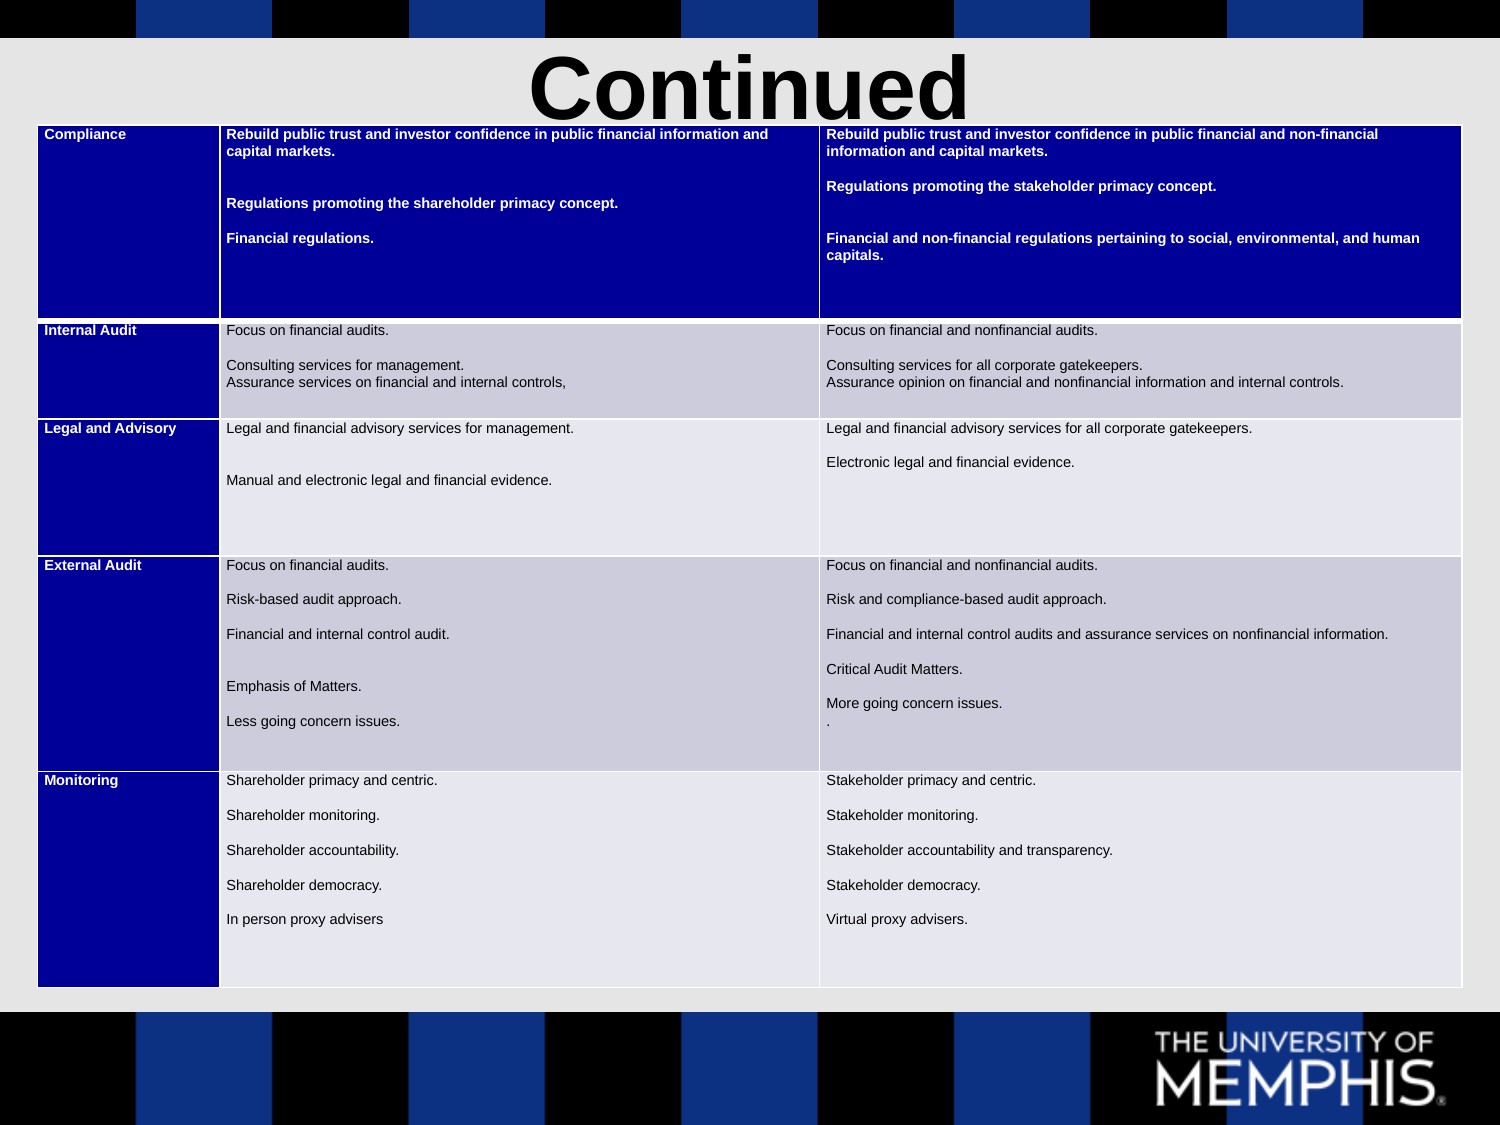

# Continued
| Compliance | Rebuild public trust and investor confidence in public financial information and capital markets.     Regulations promoting the shareholder primacy concept.   Financial regulations. | Rebuild public trust and investor confidence in public financial and non-financial information and capital markets.   Regulations promoting the stakeholder primacy concept.     Financial and non-financial regulations pertaining to social, environmental, and human capitals. |
| --- | --- | --- |
| Internal Audit | Focus on financial audits.   Consulting services for management. Assurance services on financial and internal controls, | Focus on financial and nonfinancial audits.   Consulting services for all corporate gatekeepers. Assurance opinion on financial and nonfinancial information and internal controls. |
| Legal and Advisory | Legal and financial advisory services for management.     Manual and electronic legal and financial evidence. | Legal and financial advisory services for all corporate gatekeepers.   Electronic legal and financial evidence. |
| External Audit | Focus on financial audits.   Risk-based audit approach.   Financial and internal control audit.     Emphasis of Matters.   Less going concern issues. | Focus on financial and nonfinancial audits.   Risk and compliance-based audit approach.   Financial and internal control audits and assurance services on nonfinancial information.   Critical Audit Matters.   More going concern issues. . |
| Monitoring | Shareholder primacy and centric.   Shareholder monitoring.   Shareholder accountability.   Shareholder democracy.   In person proxy advisers | Stakeholder primacy and centric.   Stakeholder monitoring.   Stakeholder accountability and transparency.   Stakeholder democracy.   Virtual proxy advisers. |